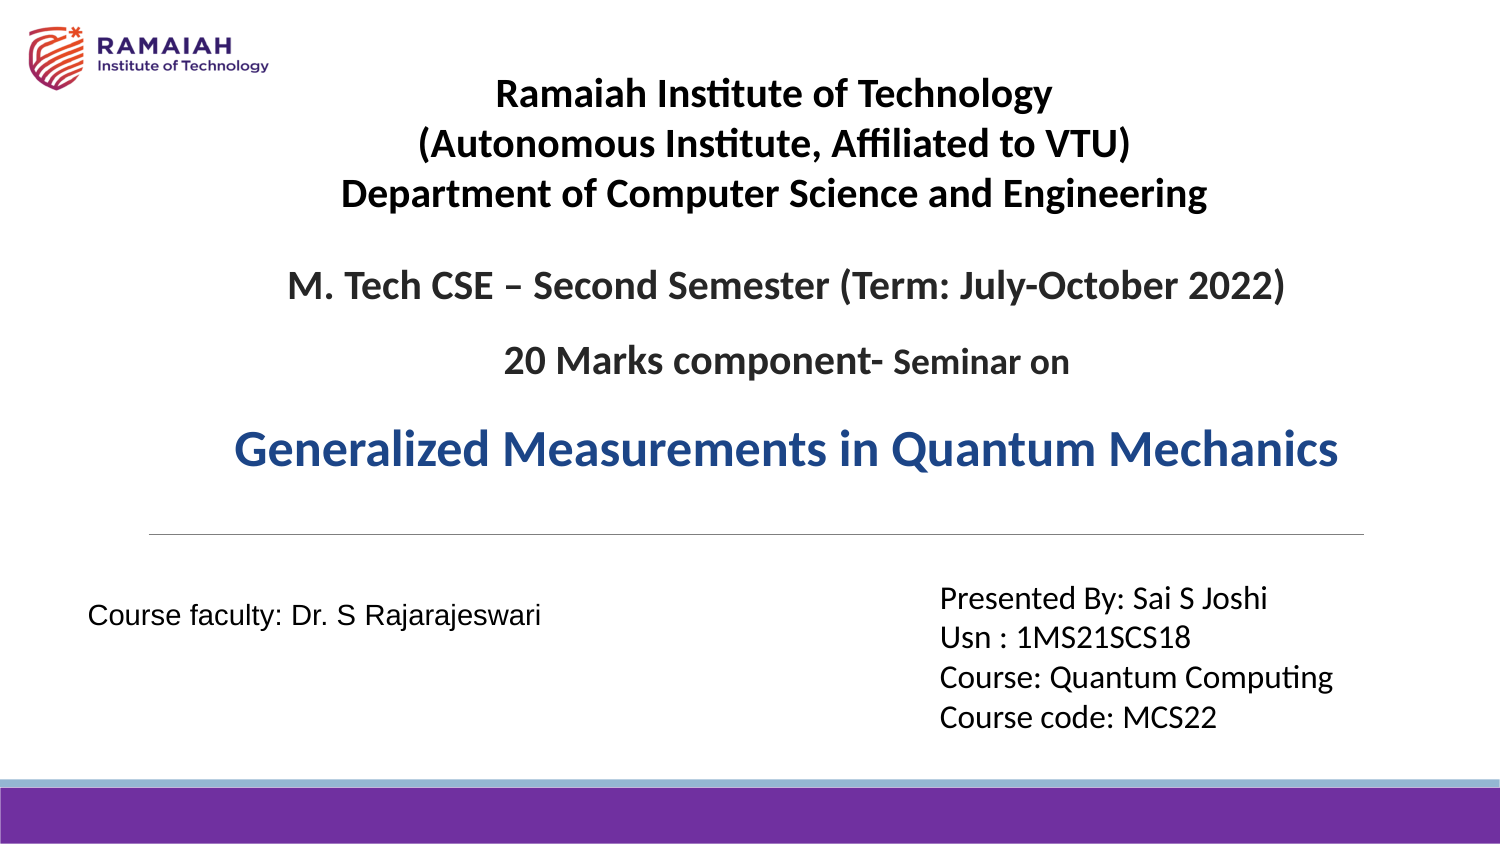

Ramaiah Institute of Technology
(Autonomous Institute, Affiliated to VTU)
Department of Computer Science and Engineering
# M. Tech CSE – Second Semester (Term: July-October 2022) 20 Marks component- Seminar on Generalized Measurements in Quantum Mechanics
Presented By: Sai S Joshi
Usn : 1MS21SCS18
Course: Quantum Computing
Course code: MCS22

Course faculty: Dr. S Rajarajeswari